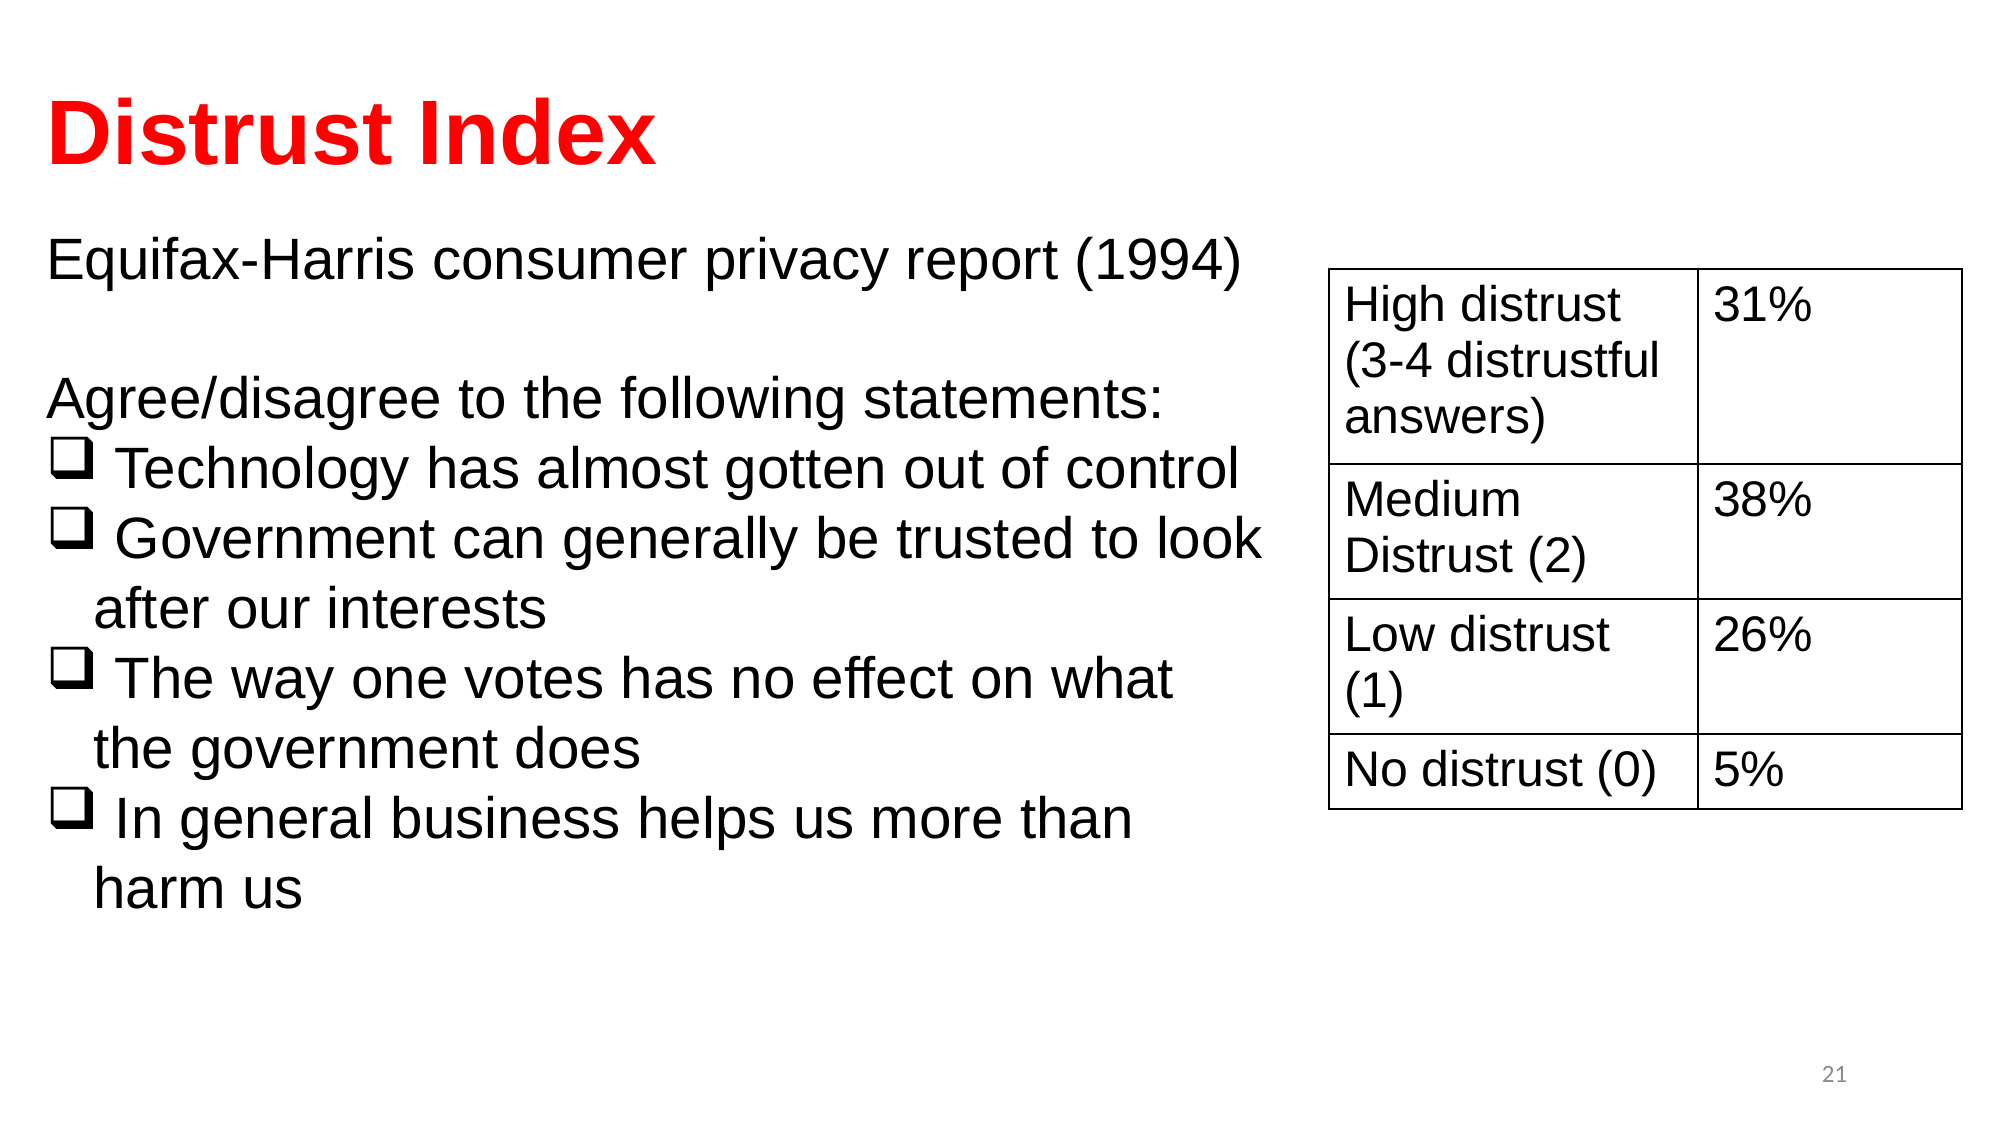

# Distrust Index
Equifax-Harris consumer privacy report (1994)

Agree/disagree to the following statements:
 Technology has almost gotten out of control
 Government can generally be trusted to look after our interests
 The way one votes has no effect on what the government does
 In general business helps us more than harm us
| High distrust (3-4 distrustful answers) | 31% |
| --- | --- |
| Medium Distrust (2) | 38% |
| Low distrust (1) | 26% |
| No distrust (0) | 5% |
21